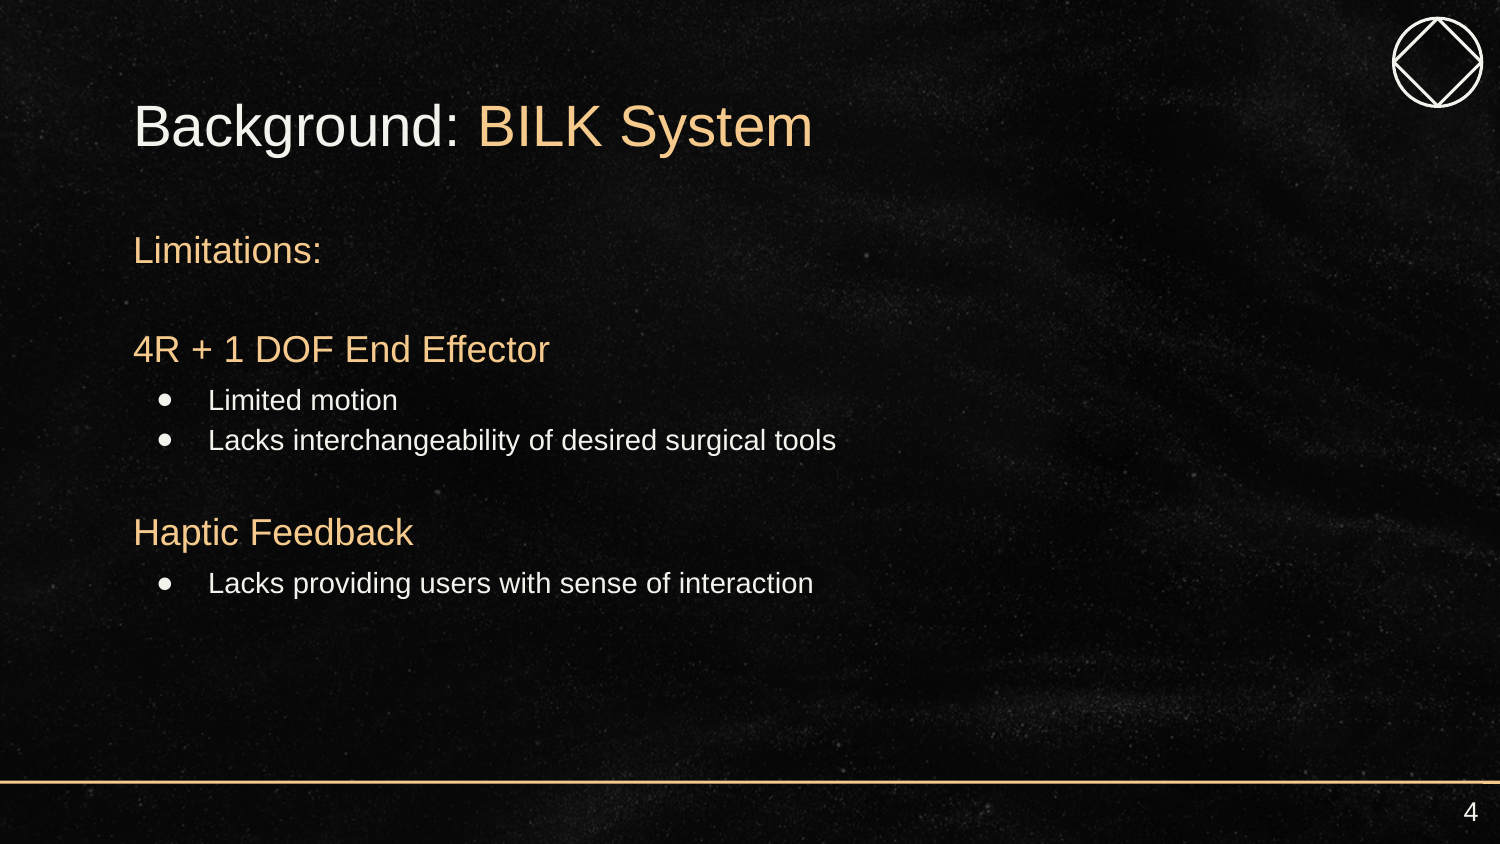

# Background: BILK System
Limitations:
4R + 1 DOF End Effector
Limited motion
Lacks interchangeability of desired surgical tools
Haptic Feedback
Lacks providing users with sense of interaction
4